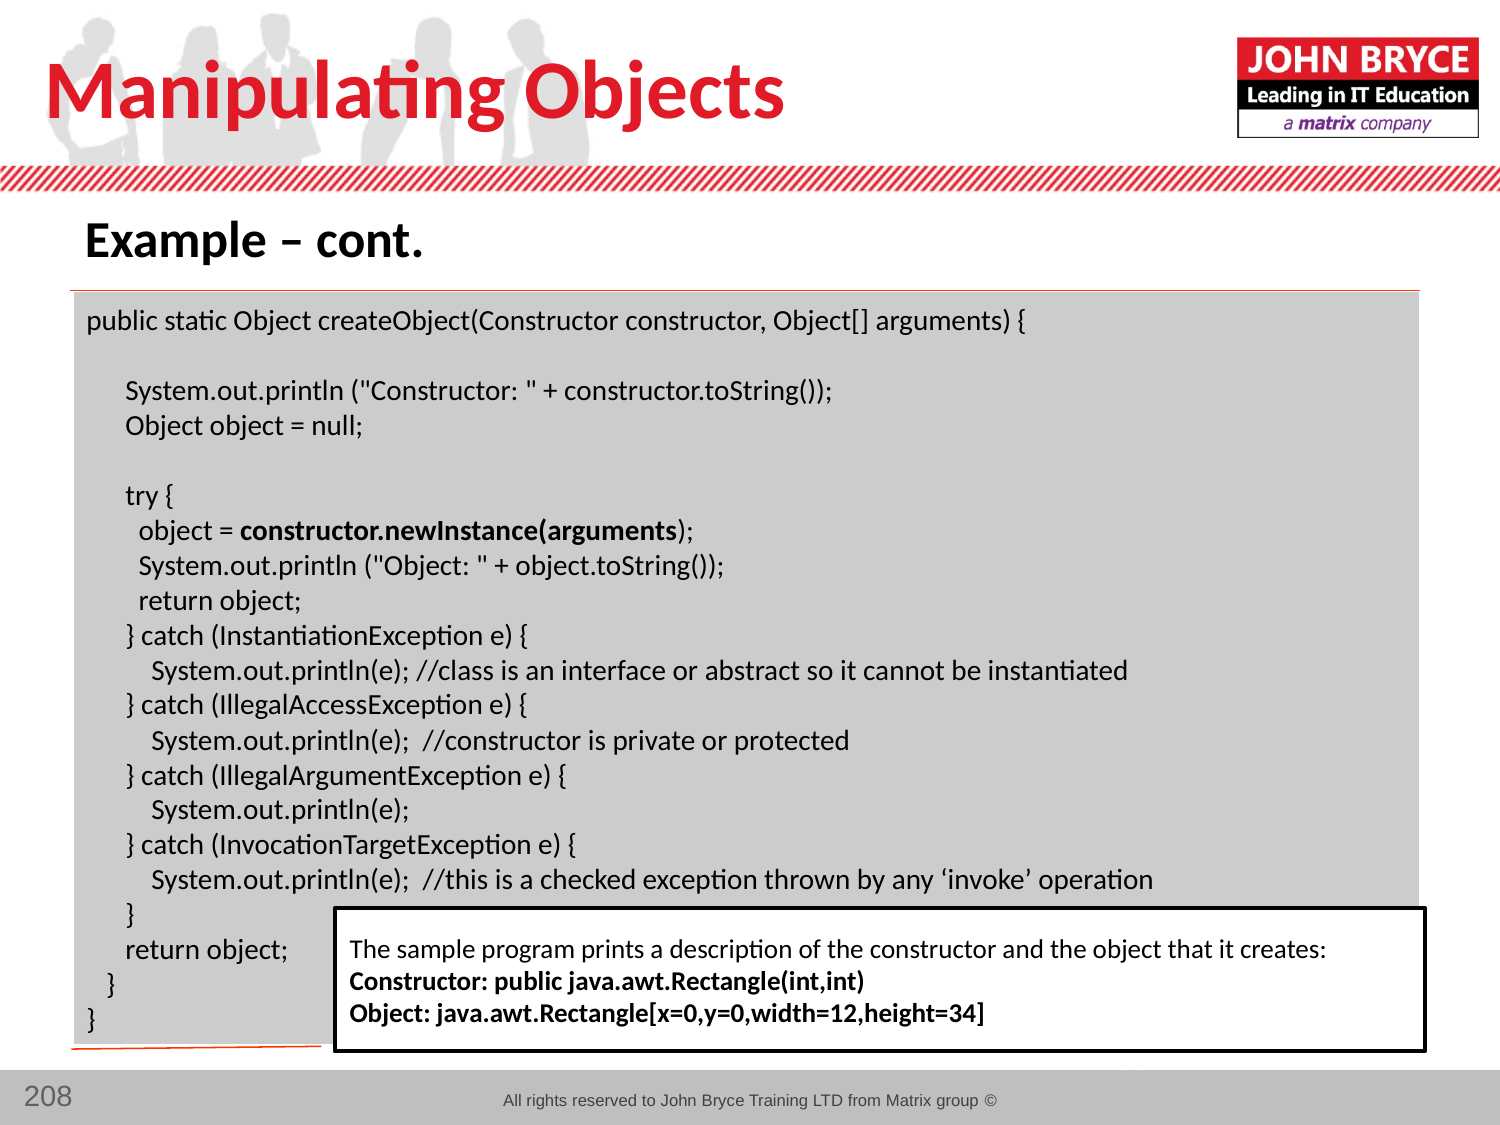

# Manipulating Objects
Example – cont.

public static Object createObject(Constructor constructor, Object[] arguments) {

      System.out.println ("Constructor: " + constructor.toString());
      Object object = null;

      try {
        object = constructor.newInstance(arguments);
        System.out.println ("Object: " + object.toString());
        return object;
      } catch (InstantiationException e) {
          System.out.println(e); //class is an interface or abstract so it cannot be instantiated
      } catch (IllegalAccessException e) {
          System.out.println(e);  //constructor is private or protected
      } catch (IllegalArgumentException e) {
          System.out.println(e);
      } catch (InvocationTargetException e) {
          System.out.println(e);  //this is a checked exception thrown by any ‘invoke’ operation
      }
      return object;
   }
}
The sample program prints a description of the constructor and the object that it creates:
Constructor: public java.awt.Rectangle(int,int)
Object: java.awt.Rectangle[x=0,y=0,width=12,height=34]